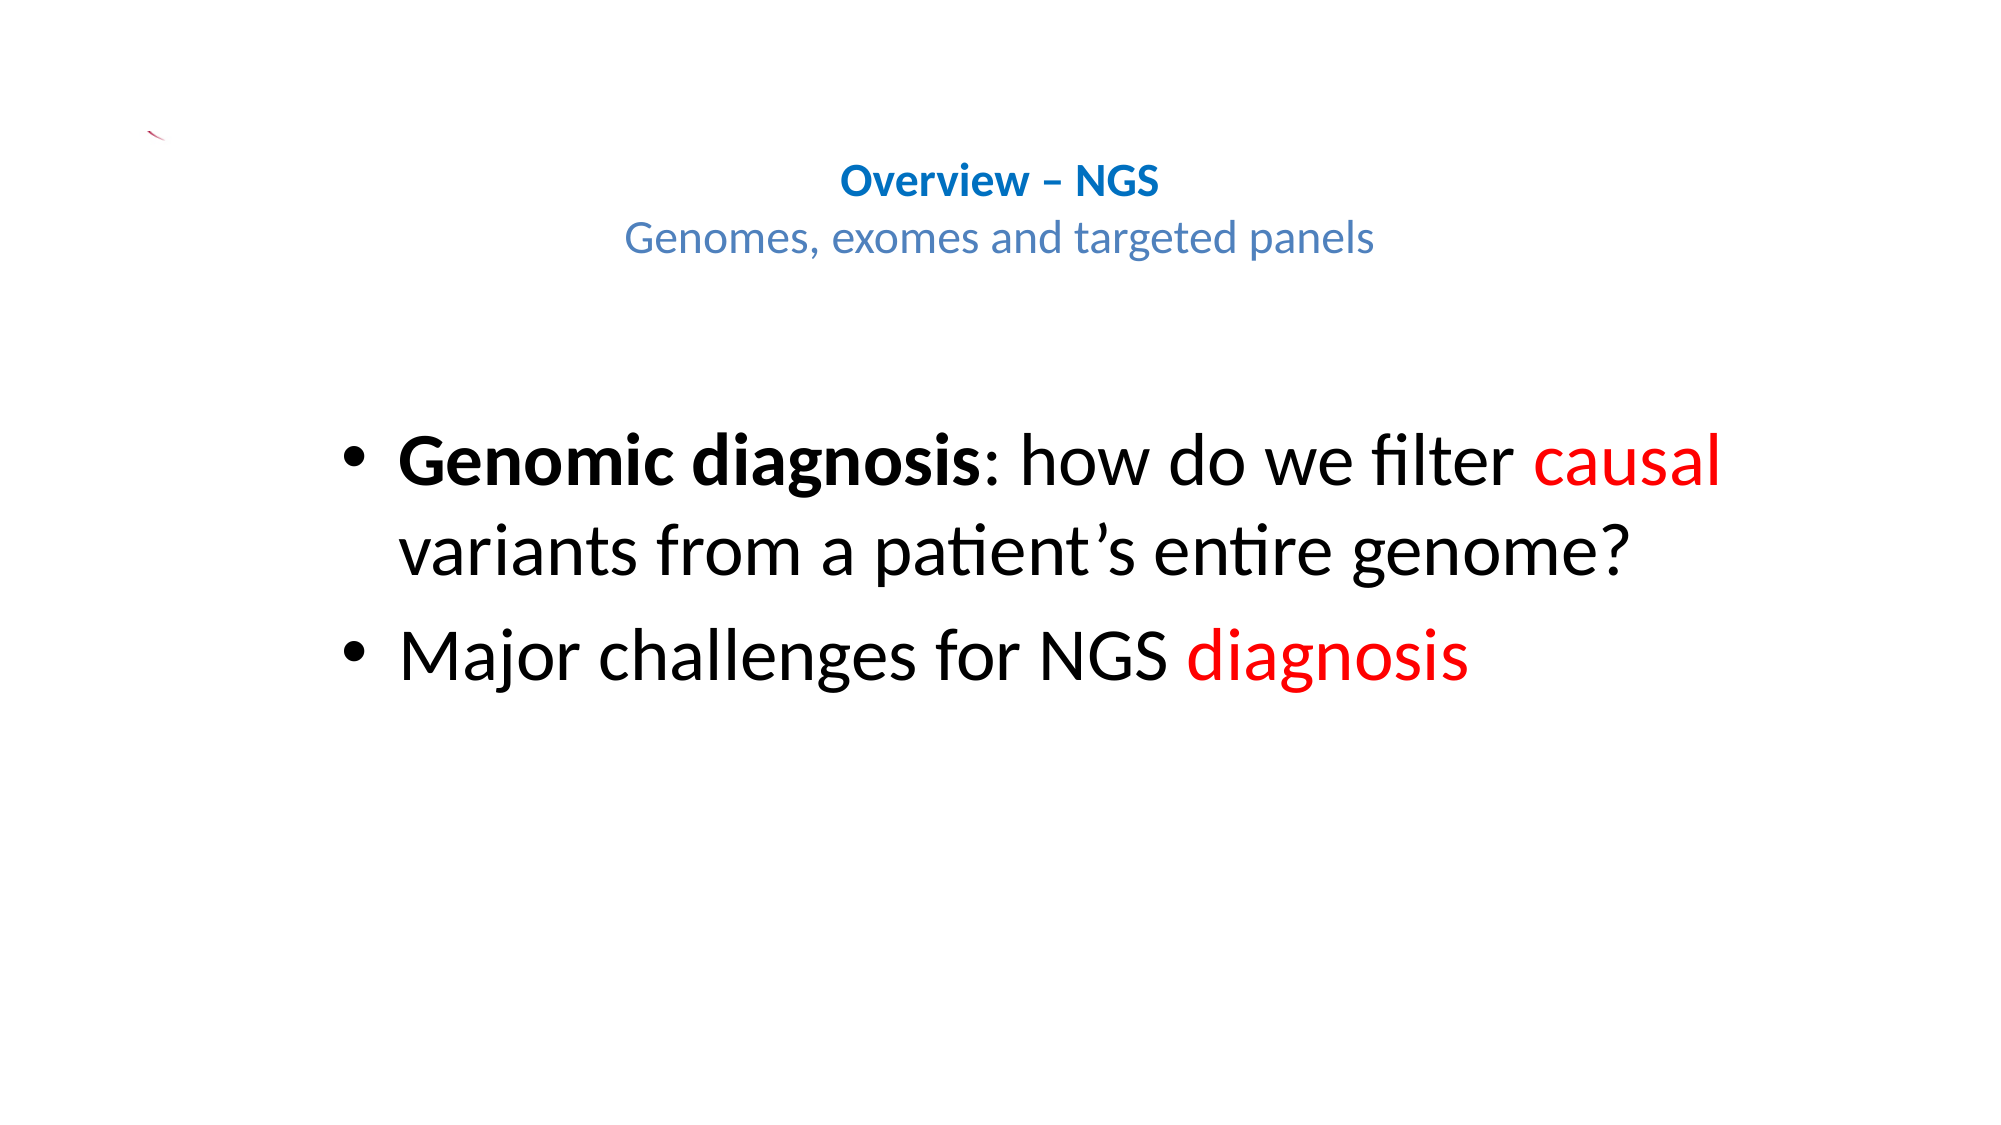

# Overview – NGS Genomes, exomes and targeted panels
Genomic diagnosis: how do we filter causal variants from a patient’s entire genome?
Major challenges for NGS diagnosis